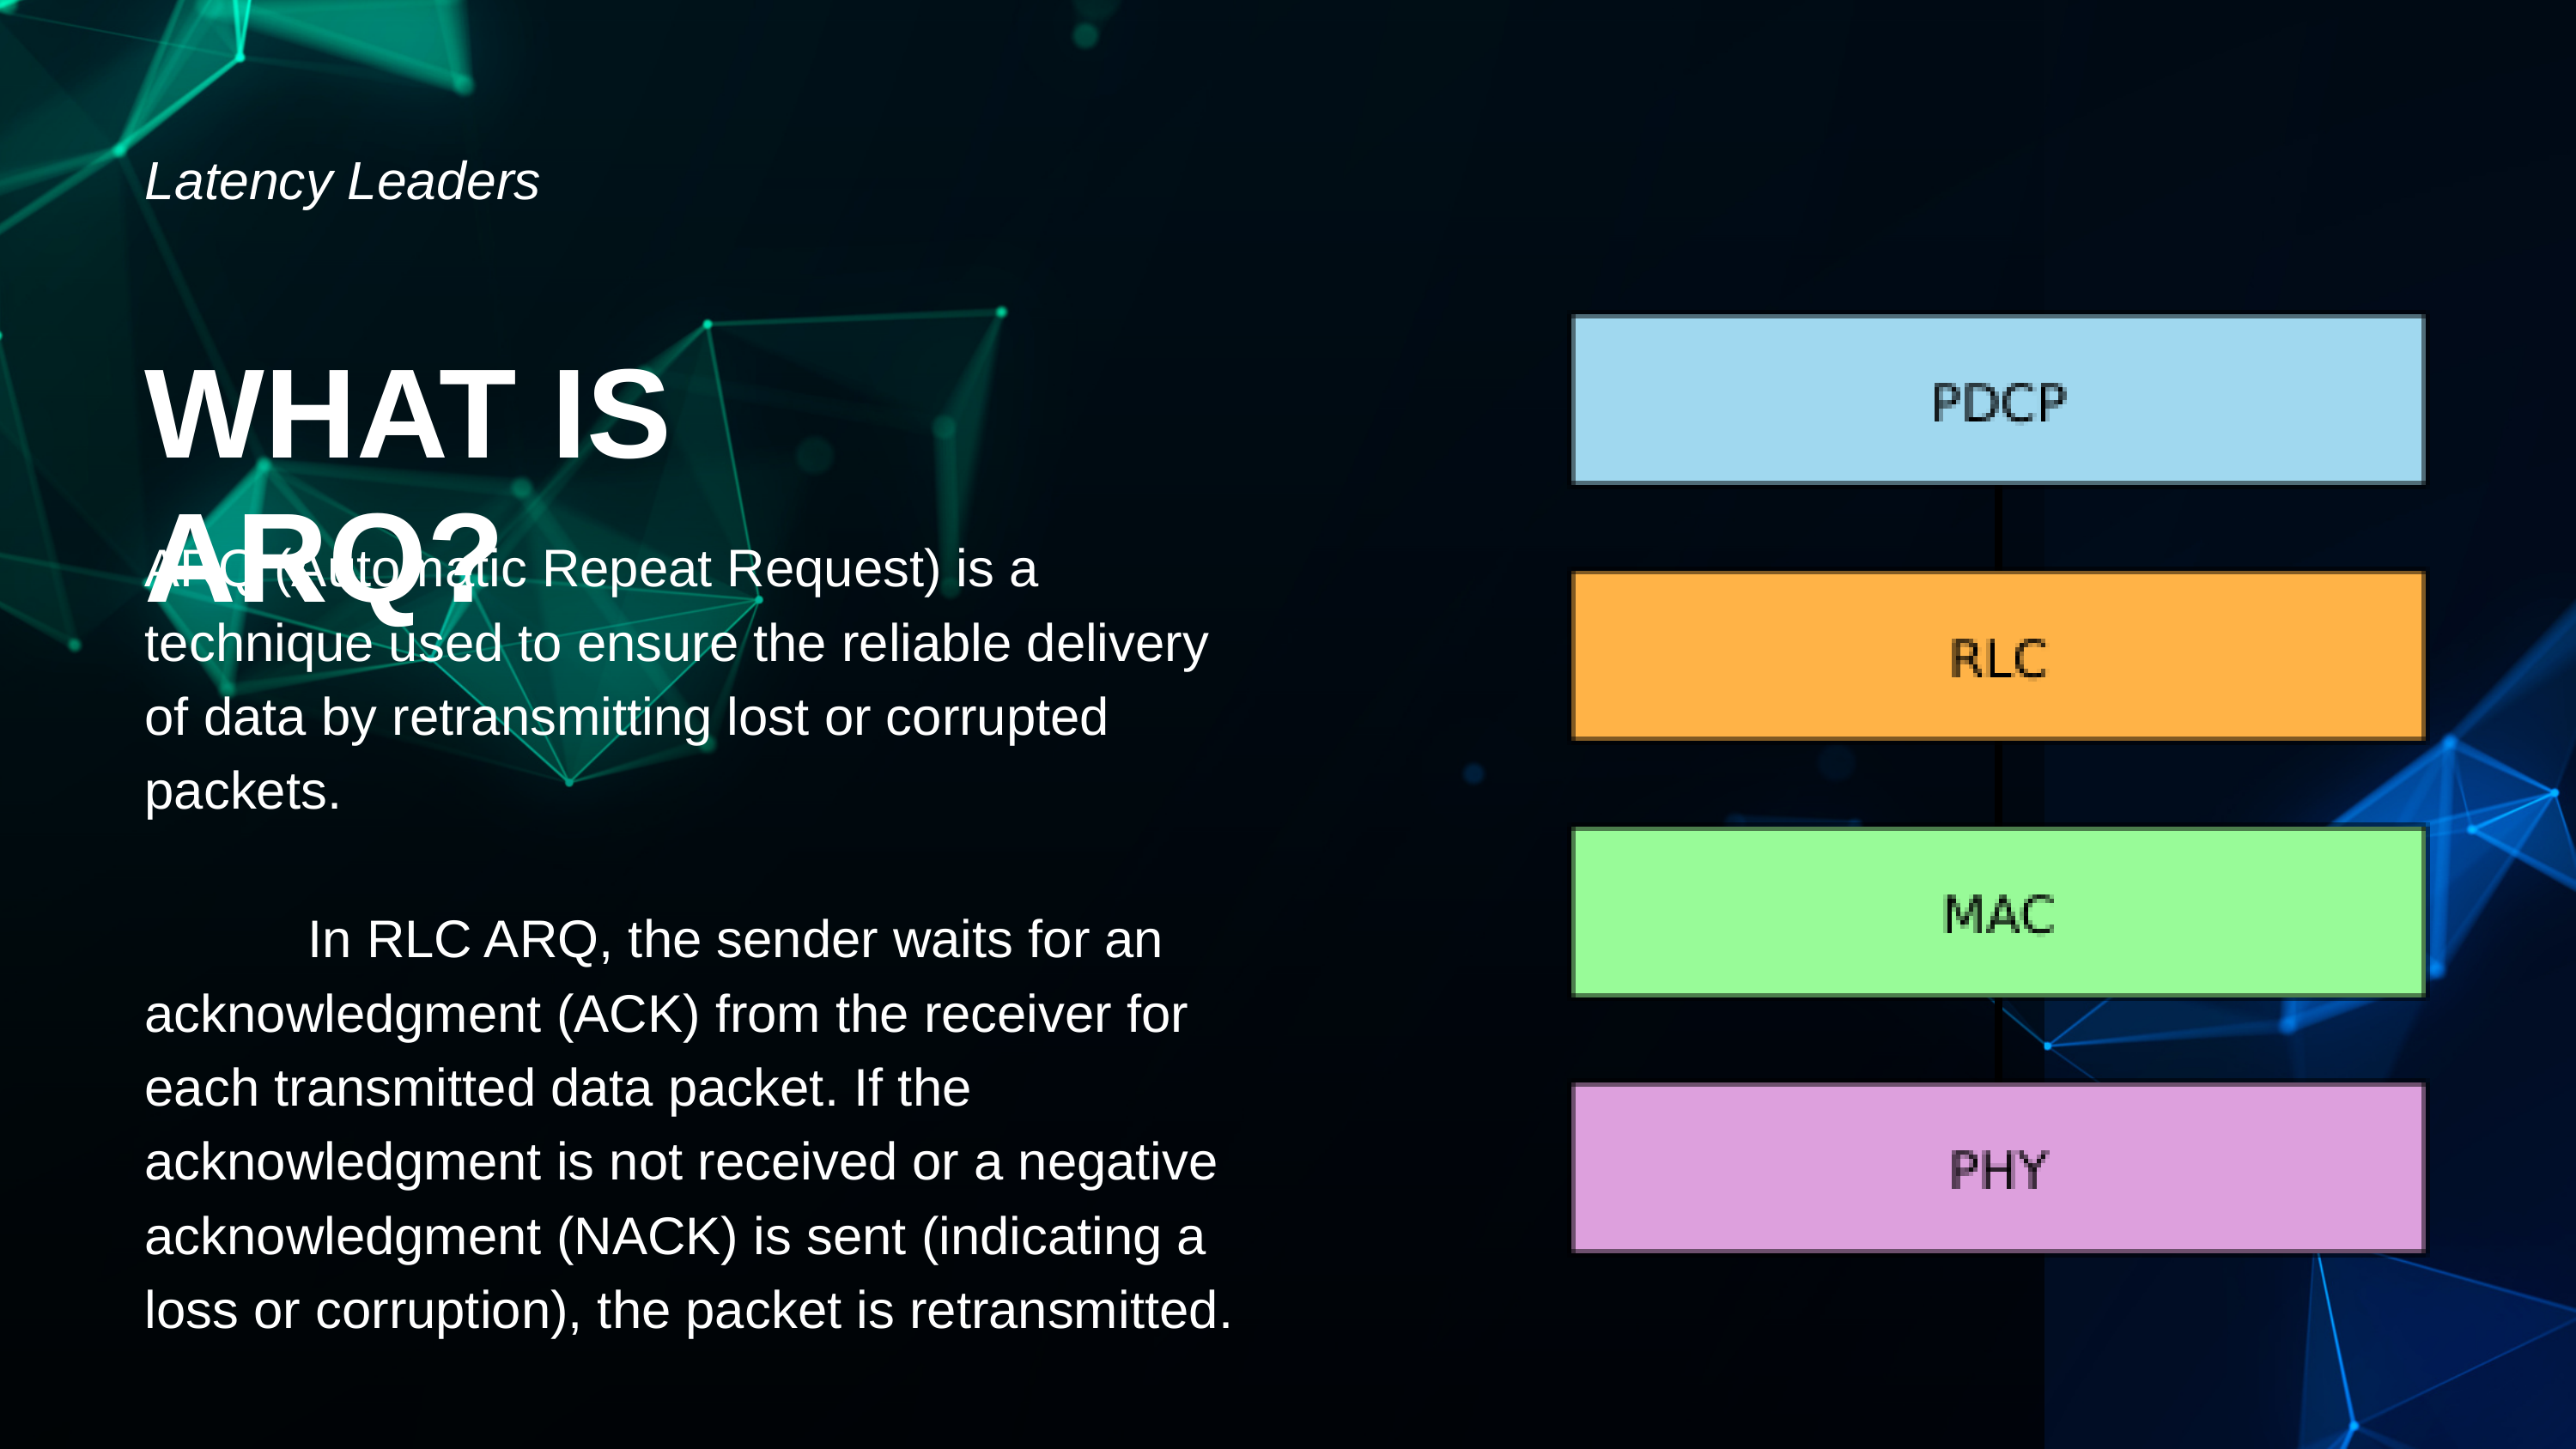

Latency Leaders

WHAT IS ARQ?
ARQ (Automatic Repeat Request) is a technique used to ensure the reliable delivery of data by retransmitting lost or corrupted packets.

           In RLC ARQ, the sender waits for an acknowledgment (ACK) from the receiver for each transmitted data packet. If the acknowledgment is not received or a negative acknowledgment (NACK) is sent (indicating a loss or corruption), the packet is retransmitted.